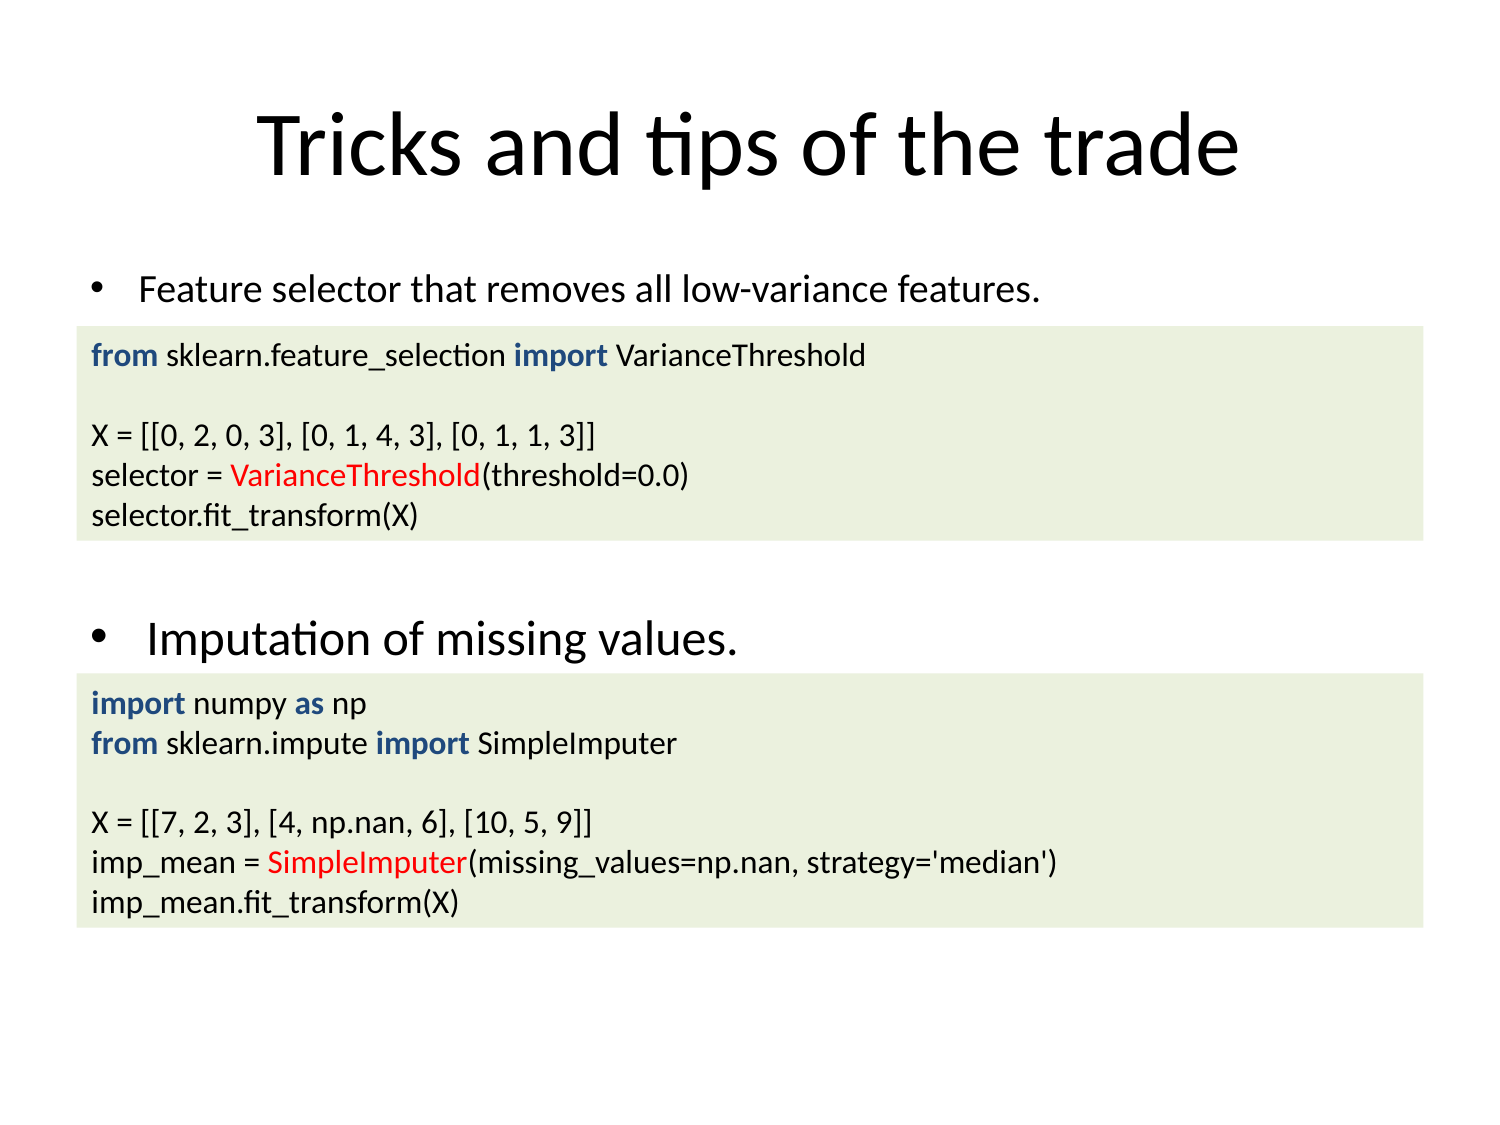

# Tricks and tips of the trade
Feature selector that removes all low-variance features.
from sklearn.feature_selection import VarianceThreshold

X = [[0, 2, 0, 3], [0, 1, 4, 3], [0, 1, 1, 3]]
selector = VarianceThreshold(threshold=0.0)
selector.fit_transform(X)
Imputation of missing values.
import numpy as np
from sklearn.impute import SimpleImputer

X = [[7, 2, 3], [4, np.nan, 6], [10, 5, 9]]
imp_mean = SimpleImputer(missing_values=np.nan, strategy='median')
imp_mean.fit_transform(X)